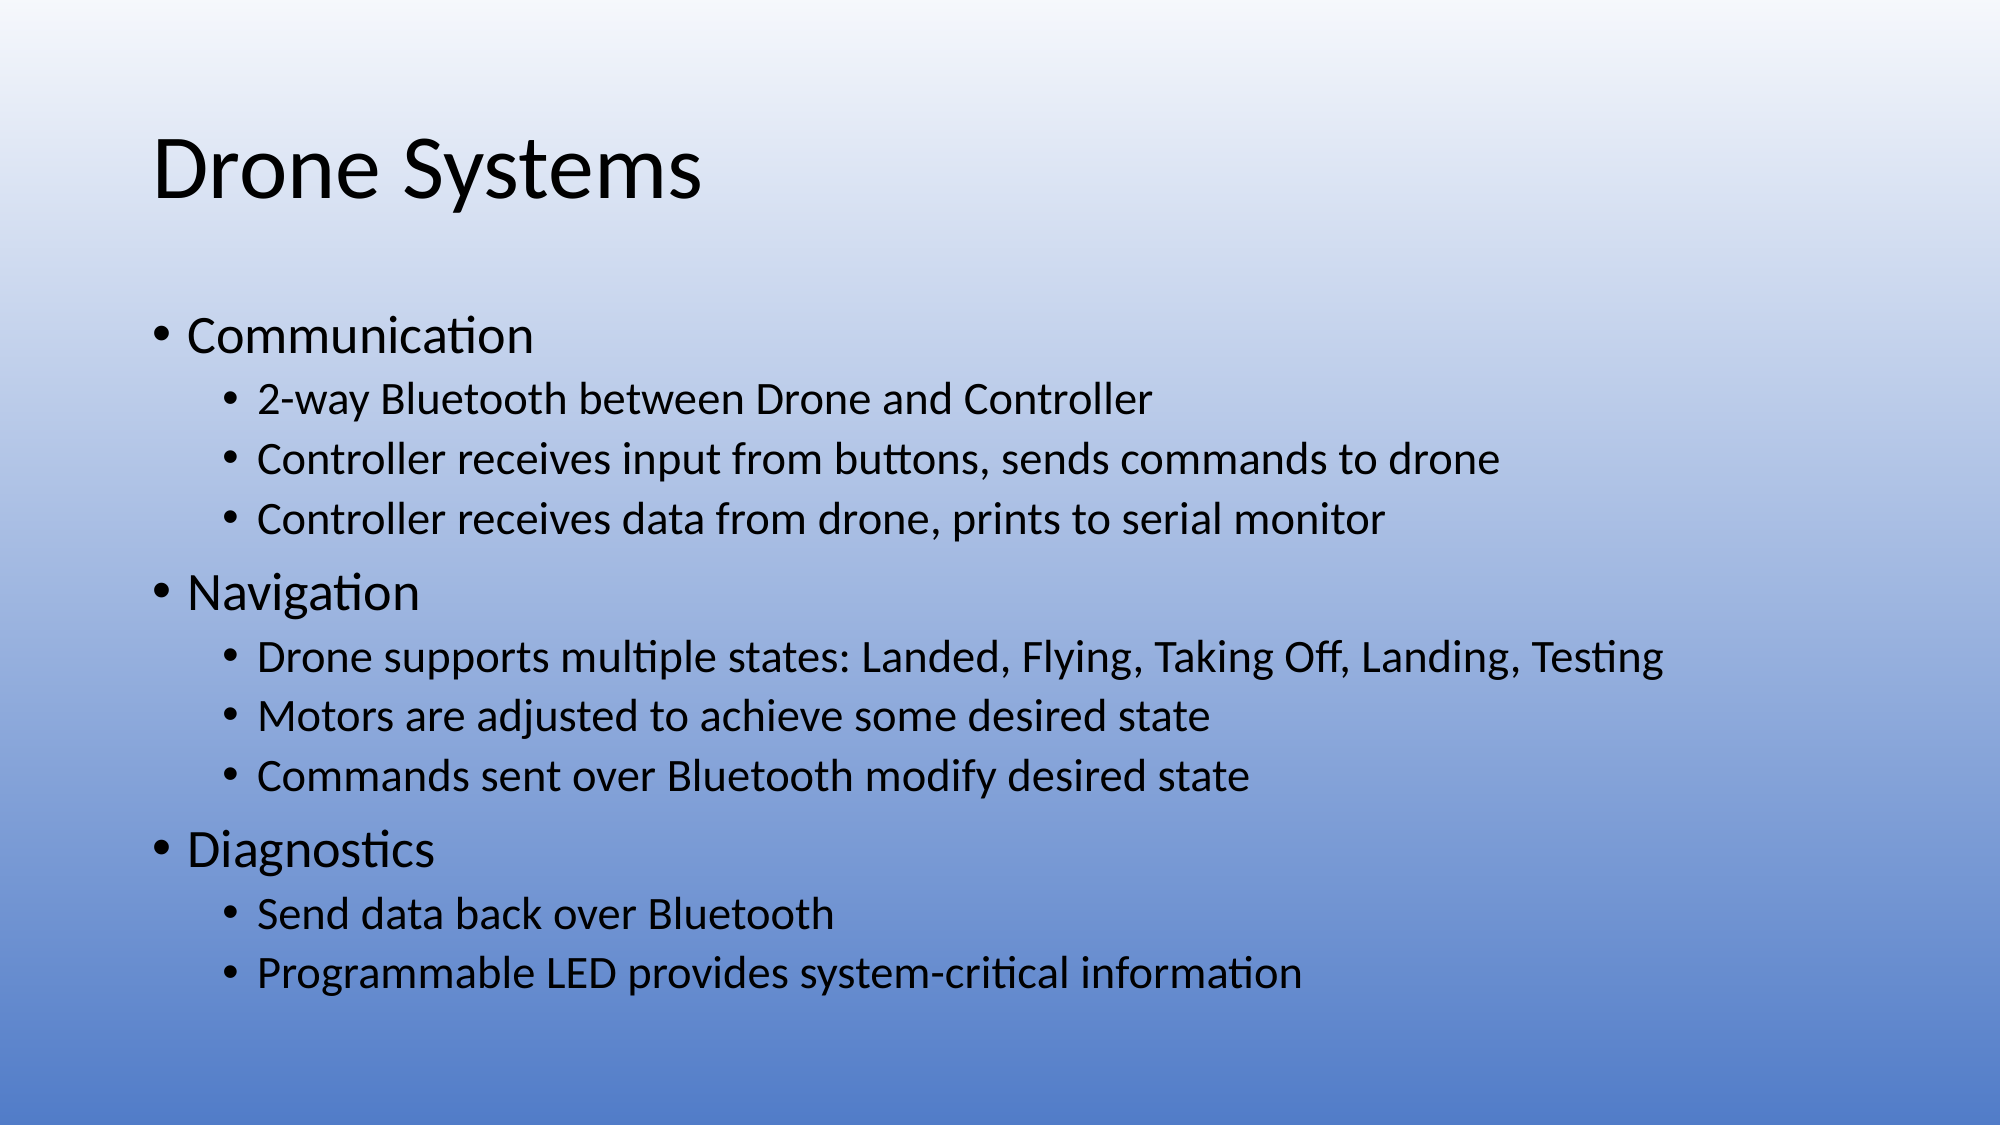

# Drone Systems
Communication
2-way Bluetooth between Drone and Controller
Controller receives input from buttons, sends commands to drone
Controller receives data from drone, prints to serial monitor
Navigation
Drone supports multiple states: Landed, Flying, Taking Off, Landing, Testing
Motors are adjusted to achieve some desired state
Commands sent over Bluetooth modify desired state
Diagnostics
Send data back over Bluetooth
Programmable LED provides system-critical information